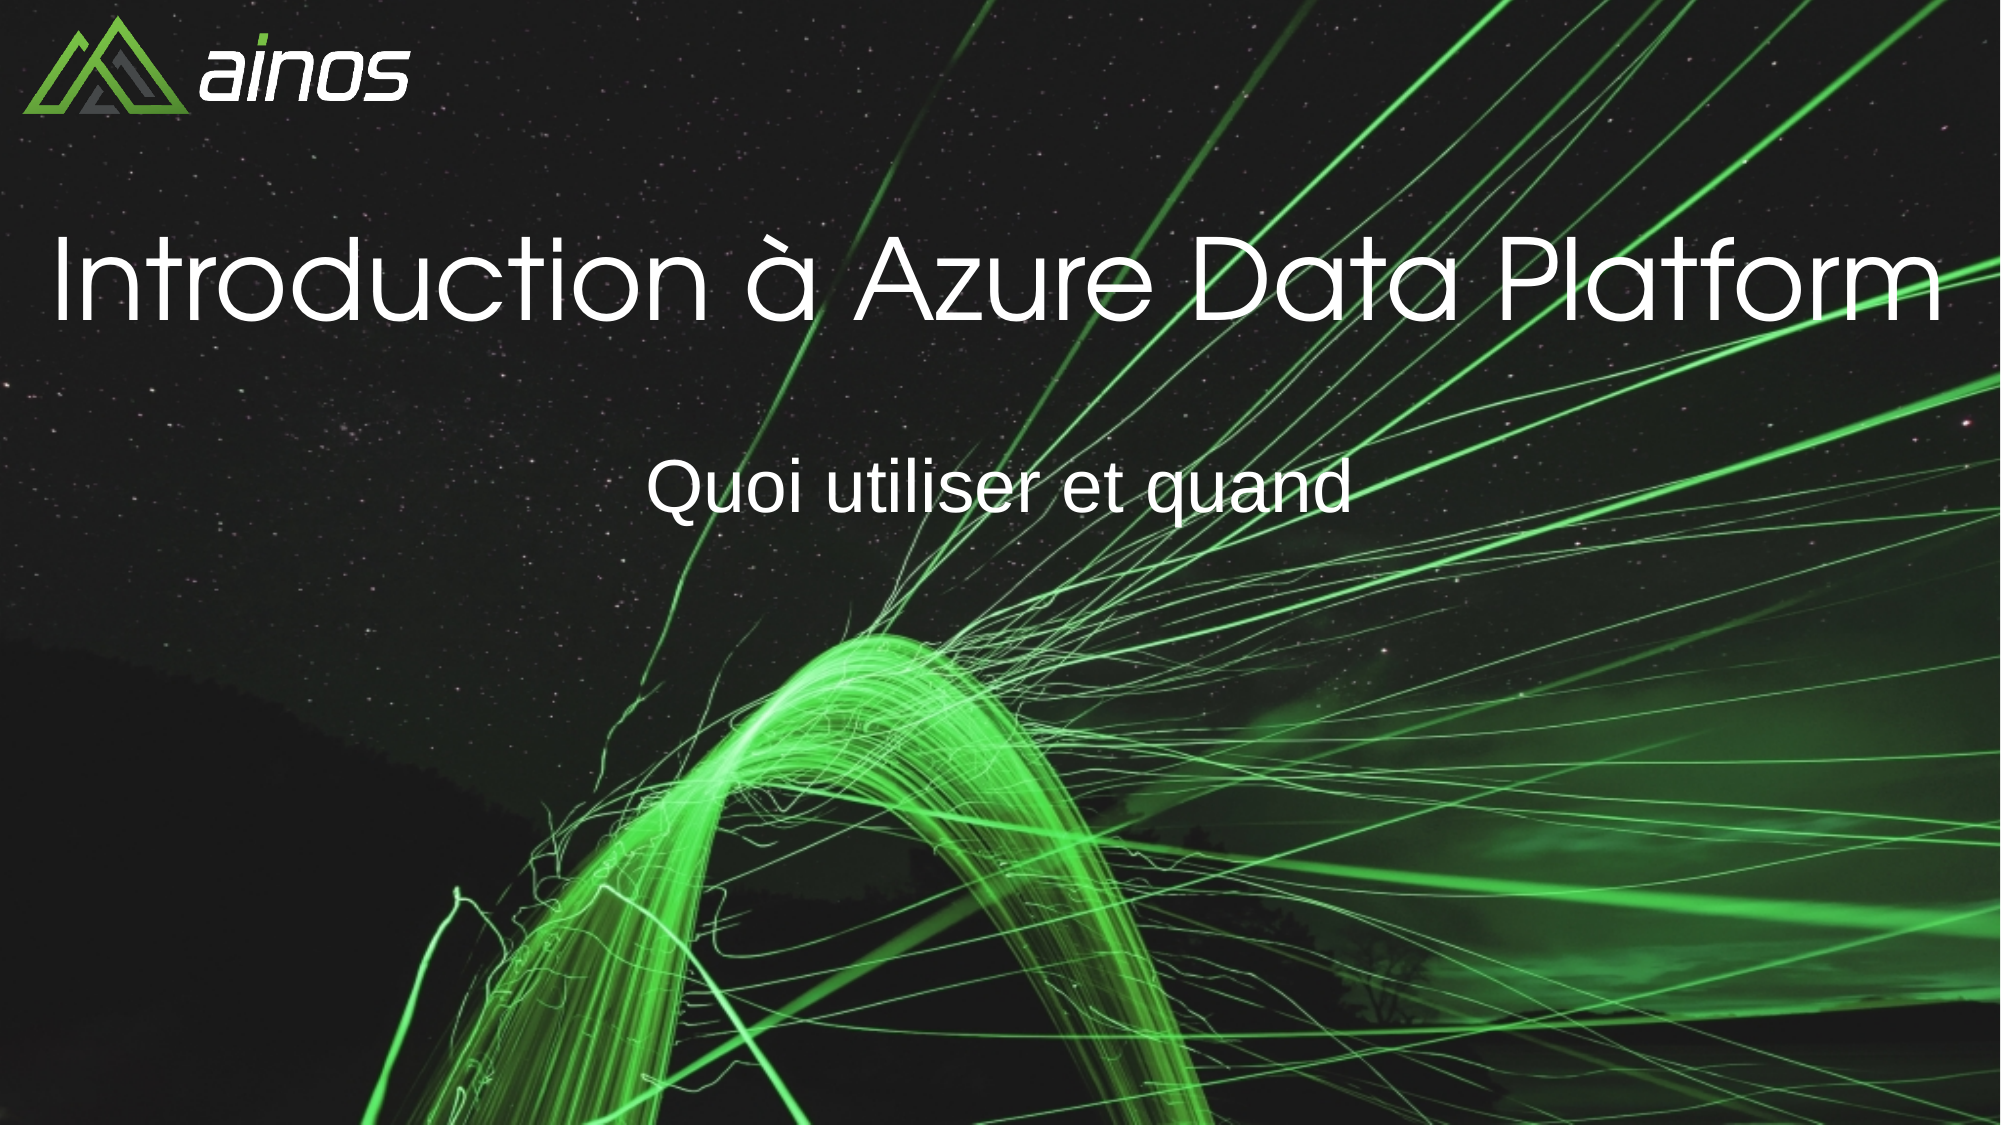

# Introduction à Azure Data Platform
Quoi utiliser et quand